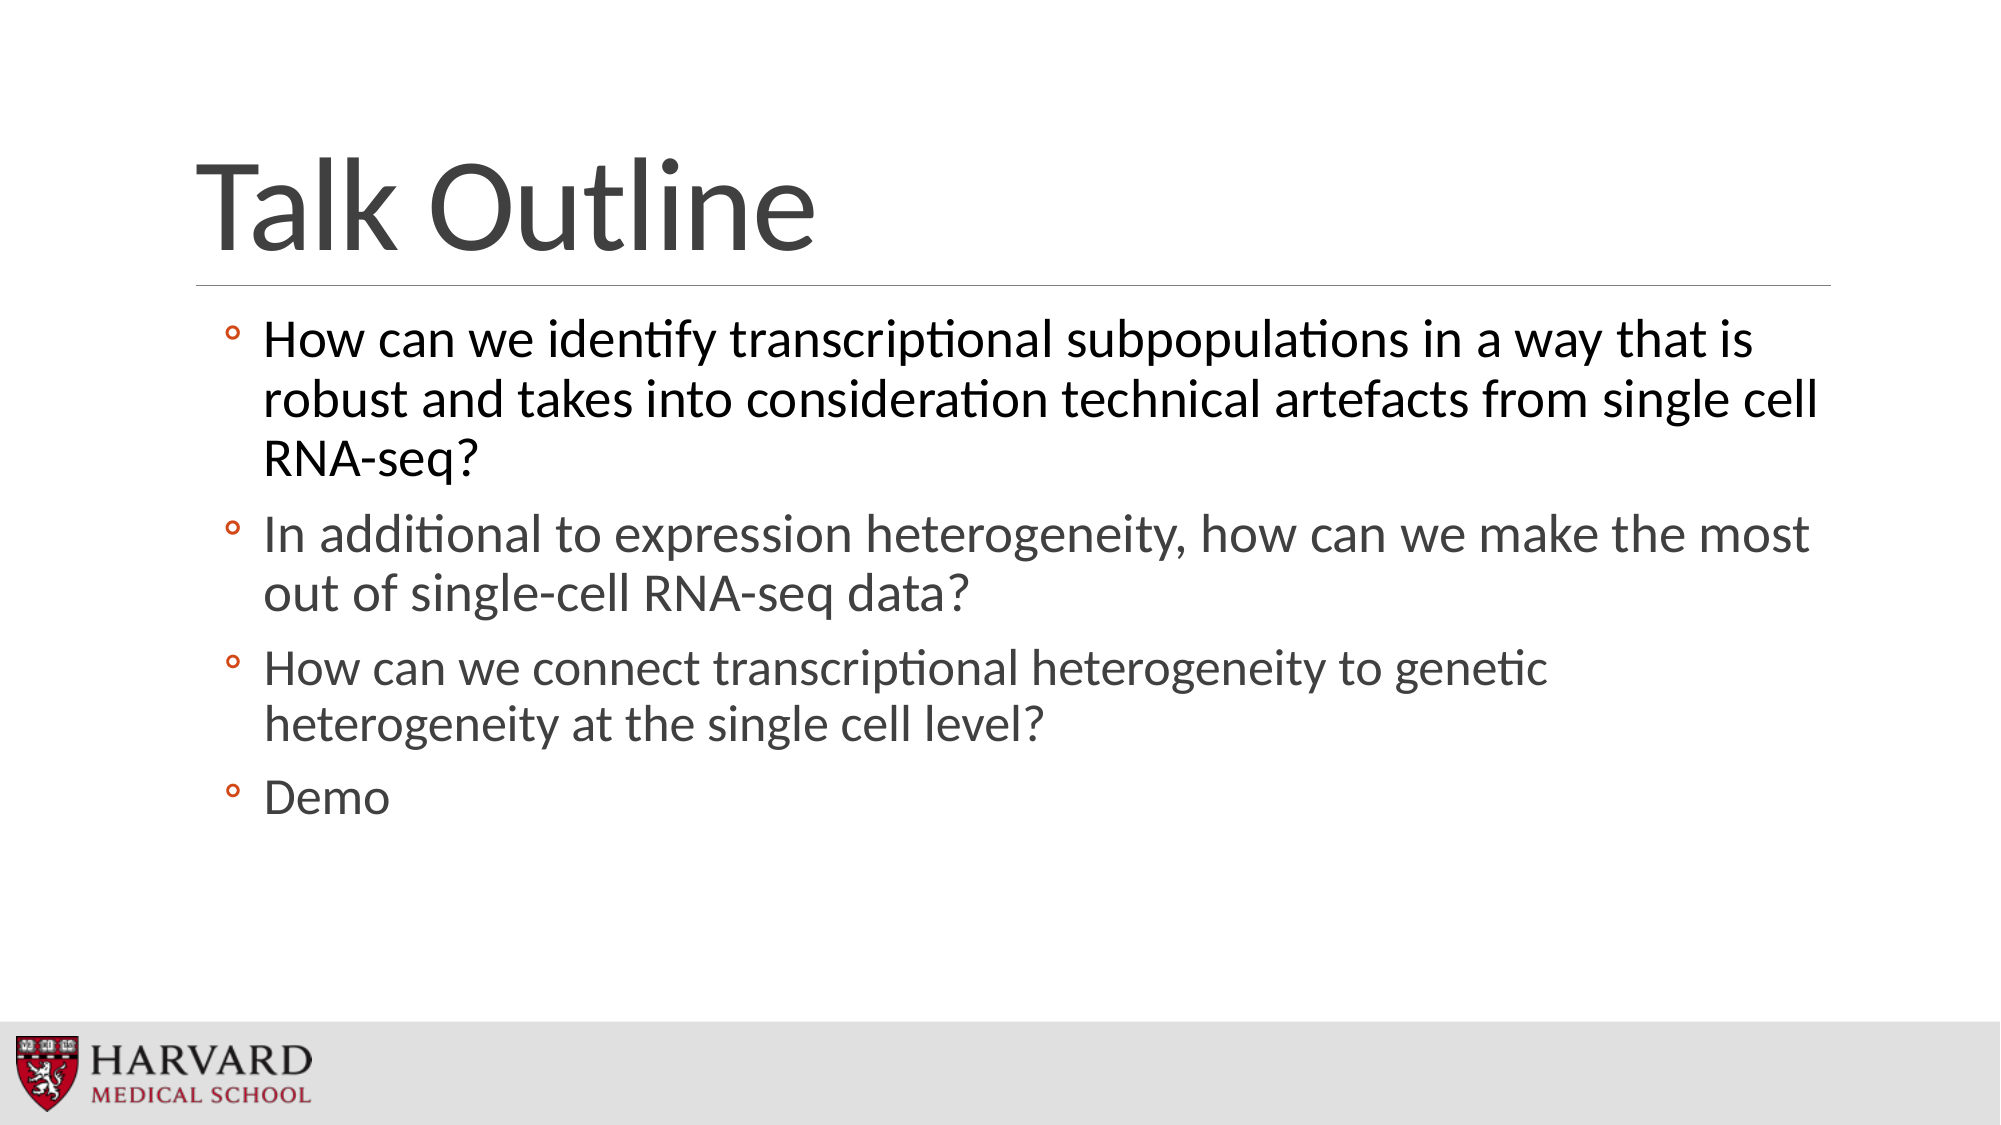

# Talk Outline
How can we identify transcriptional subpopulations in a way that is robust and takes into consideration technical artefacts from single cell RNA-seq?
In additional to expression heterogeneity, how can we make the most out of single-cell RNA-seq data?
How can we connect transcriptional heterogeneity to genetic heterogeneity at the single cell level?
Demo